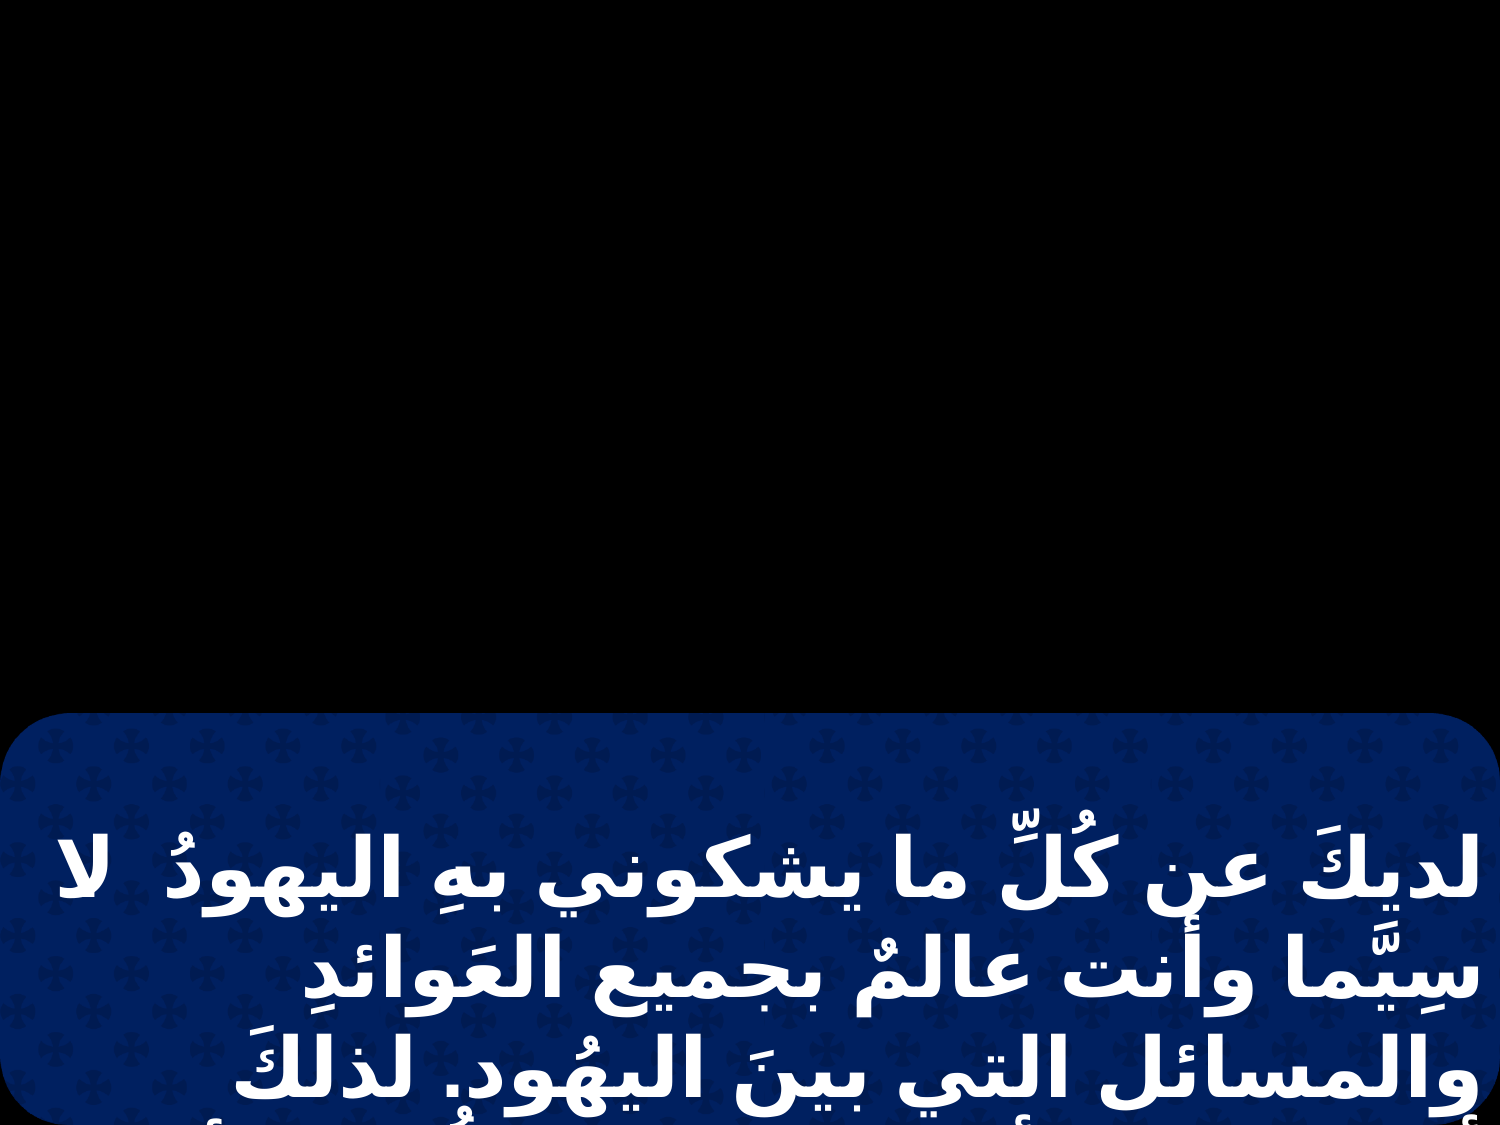

لديكَ عن كُلِّ ما يشكوني بهِ اليهودُ. لا سِيَّما وأنت عالمٌ بجميع العَوائدِ والمسائل التي بينَ اليهُود. لذلكَ أطلبُ إليك أن تسمعني بطُول الأناة. إن سيرتي مُنذُ صبائي التي مِن